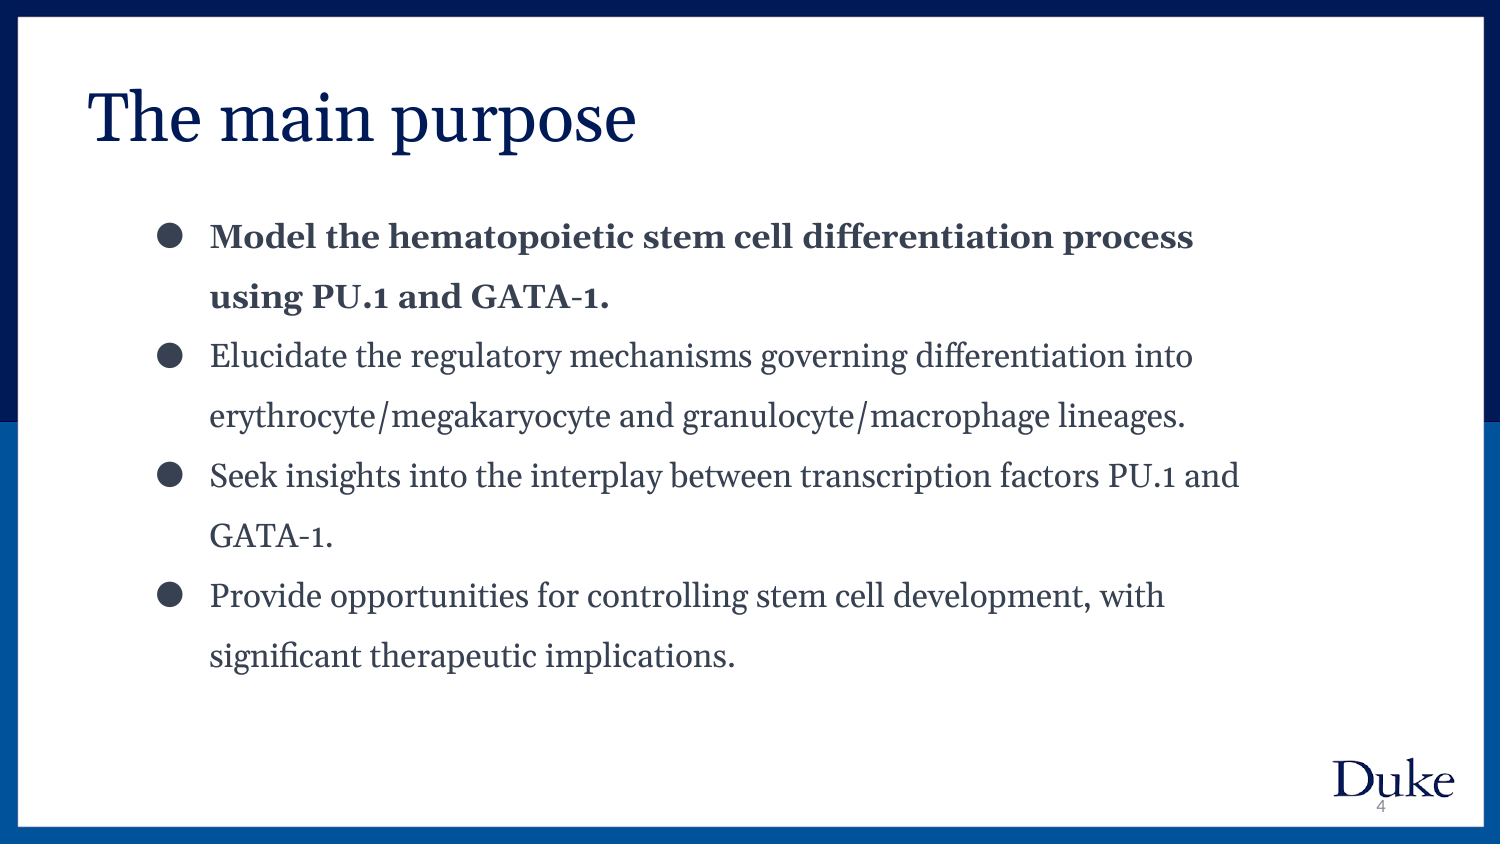

The main purpose
Model the hematopoietic stem cell differentiation process using PU.1 and GATA-1.
Elucidate the regulatory mechanisms governing differentiation into erythrocyte/megakaryocyte and granulocyte/macrophage lineages.
Seek insights into the interplay between transcription factors PU.1 and GATA-1.
Provide opportunities for controlling stem cell development, with significant therapeutic implications.
4